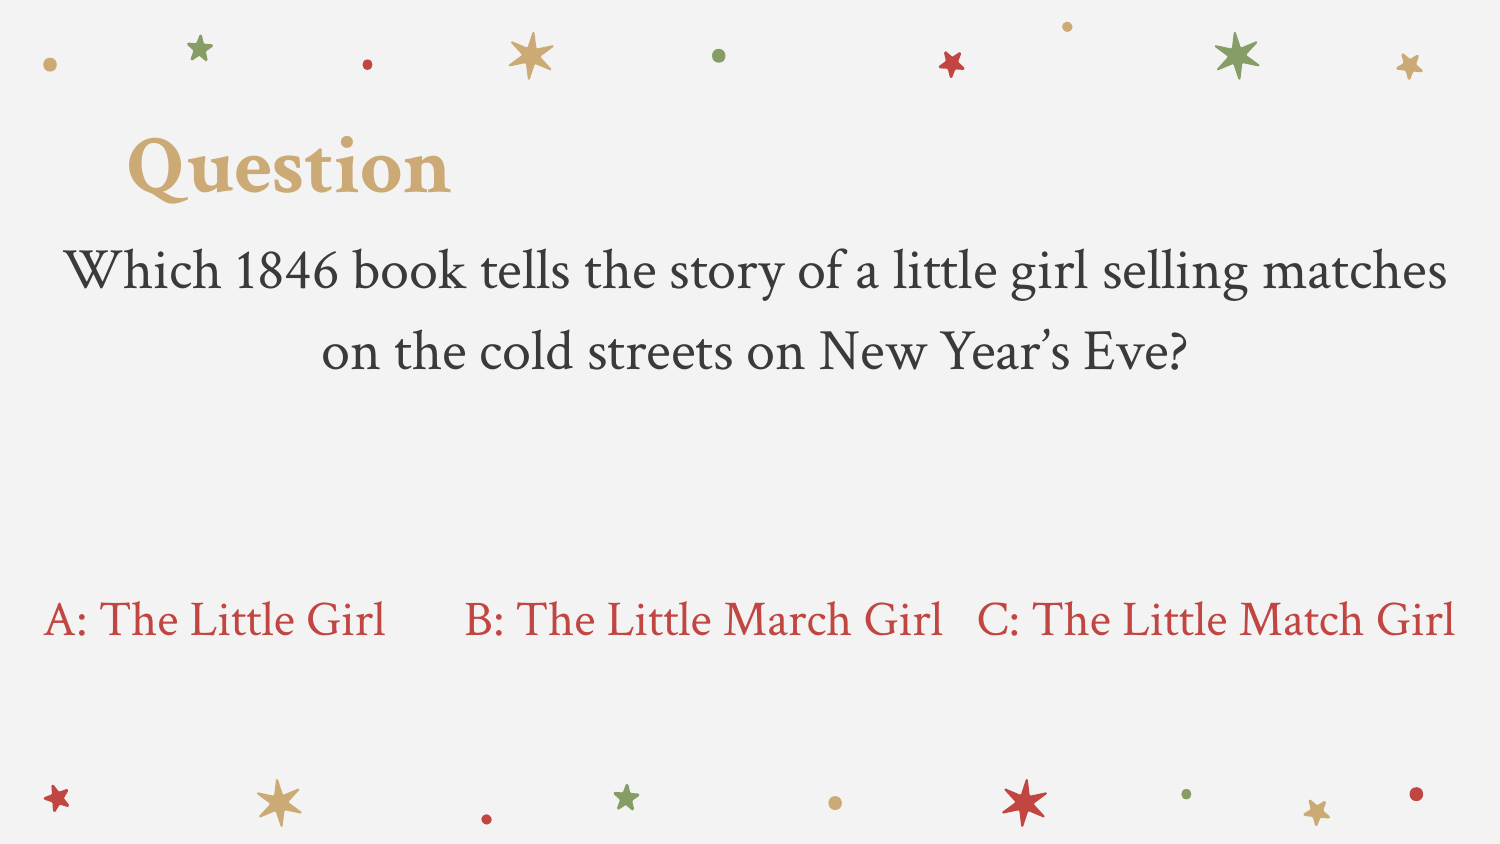

# Question
Which 1846 book tells the story of a little girl selling matches on the cold streets on New Year’s Eve?
A: The Little Girl       B: The Little March Girl   C: The Little Match Girl